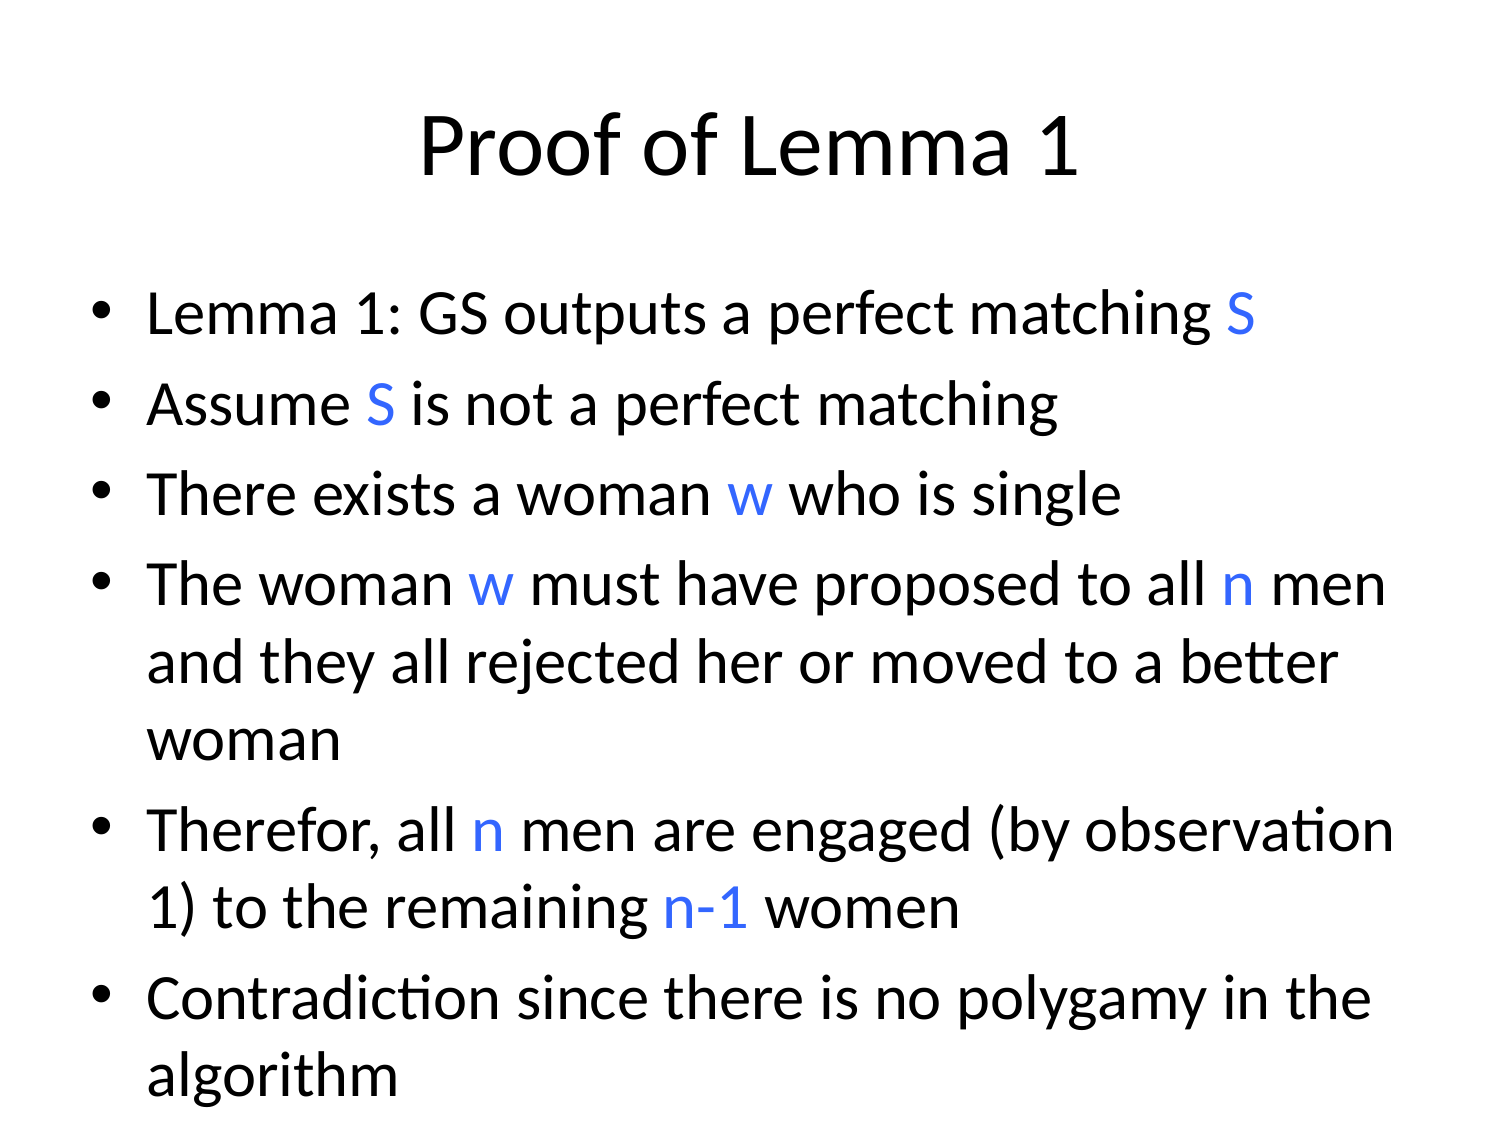

# Proof of Lemma 1
Lemma 1: GS outputs a perfect matching S
Assume S is not a perfect matching
There exists a woman w who is single
The woman w must have proposed to all n men and they all rejected her or moved to a better woman
Therefor, all n men are engaged (by observation 1) to the remaining n-1 women
Contradiction since there is no polygamy in the algorithm